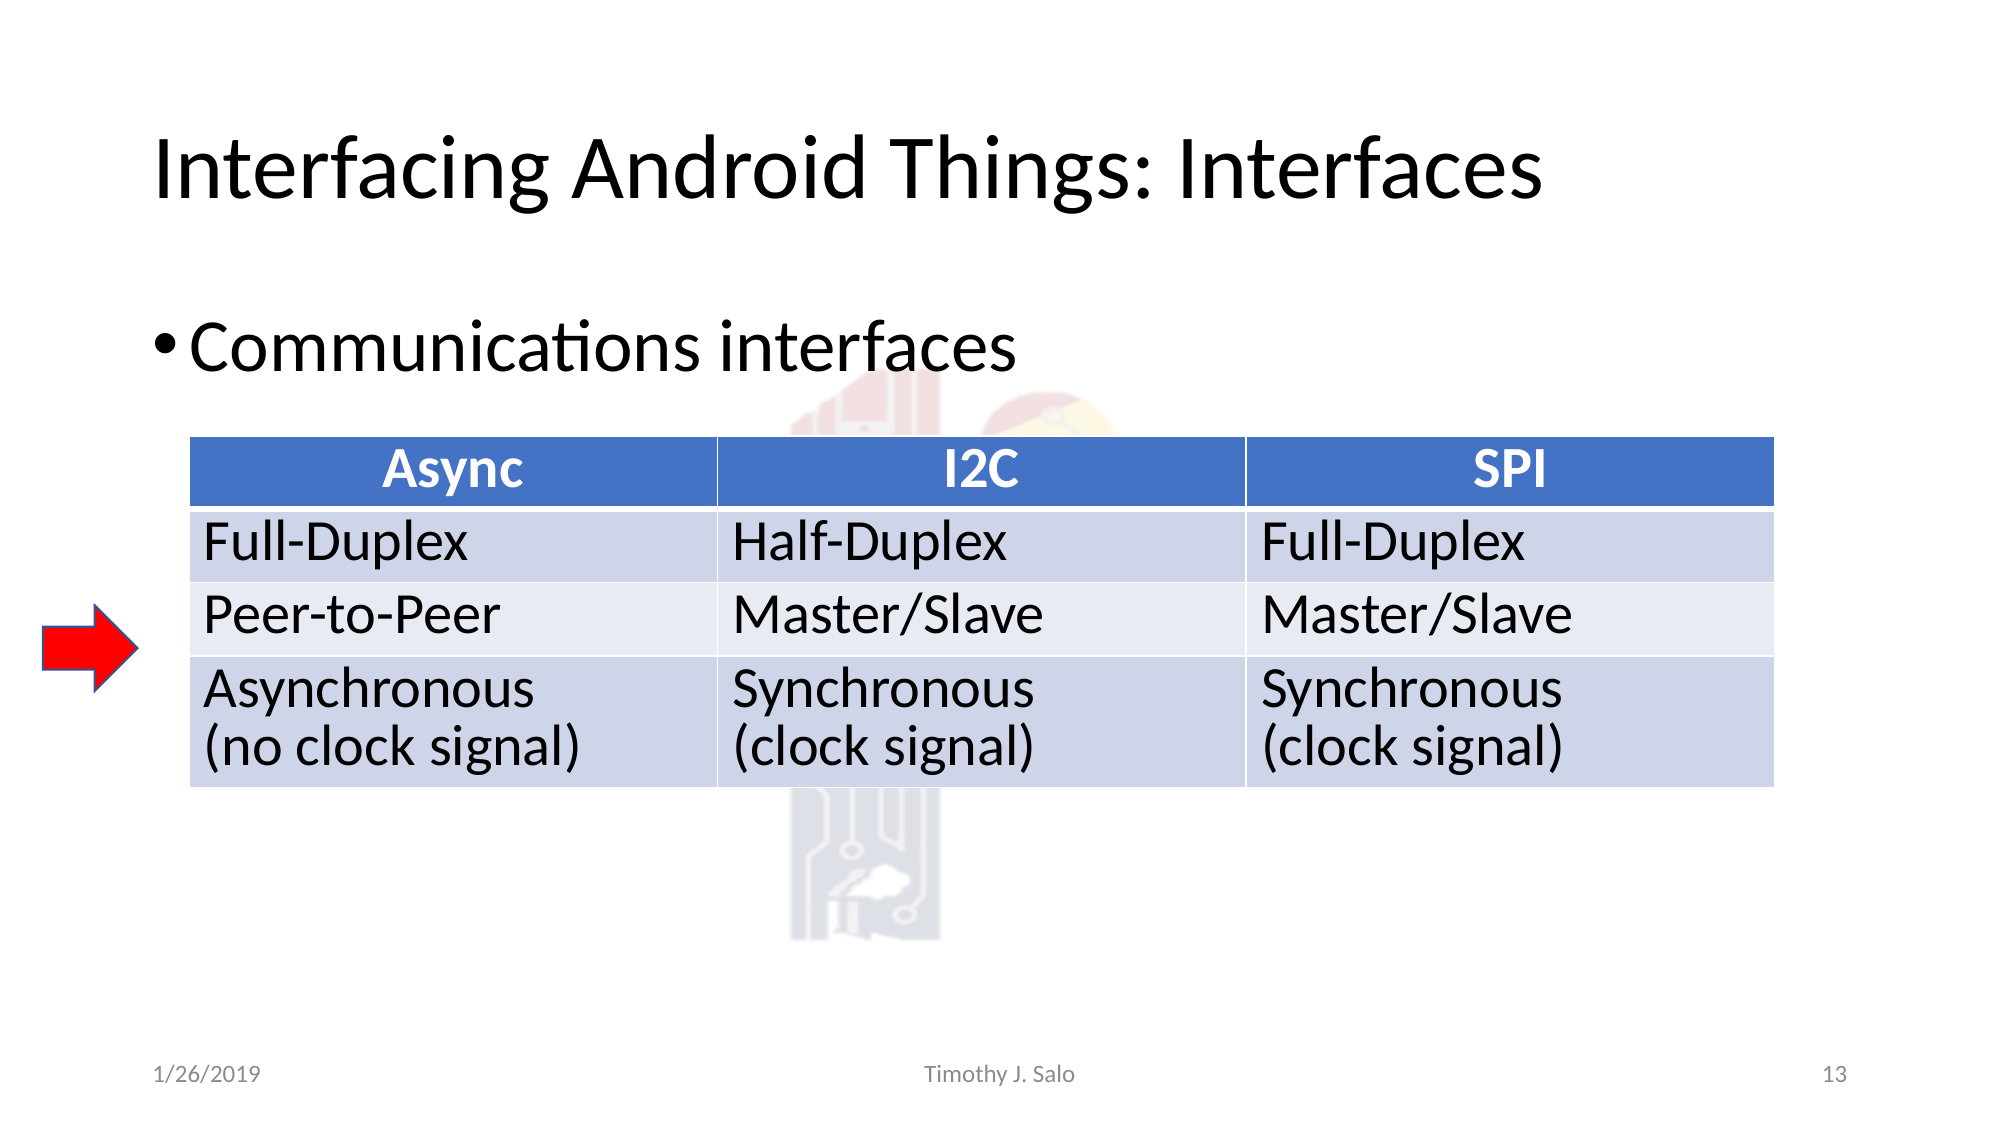

# Interfacing Android Things: Interfaces
Communications interfaces
| Async | I2C | SPI |
| --- | --- | --- |
| Full-Duplex | Half-Duplex | Full-Duplex |
| Peer-to-Peer | Master/Slave | Master/Slave |
| Asynchronous (no clock signal) | Synchronous (clock signal) | Synchronous (clock signal) |

1/26/2019
Timothy J. Salo
13